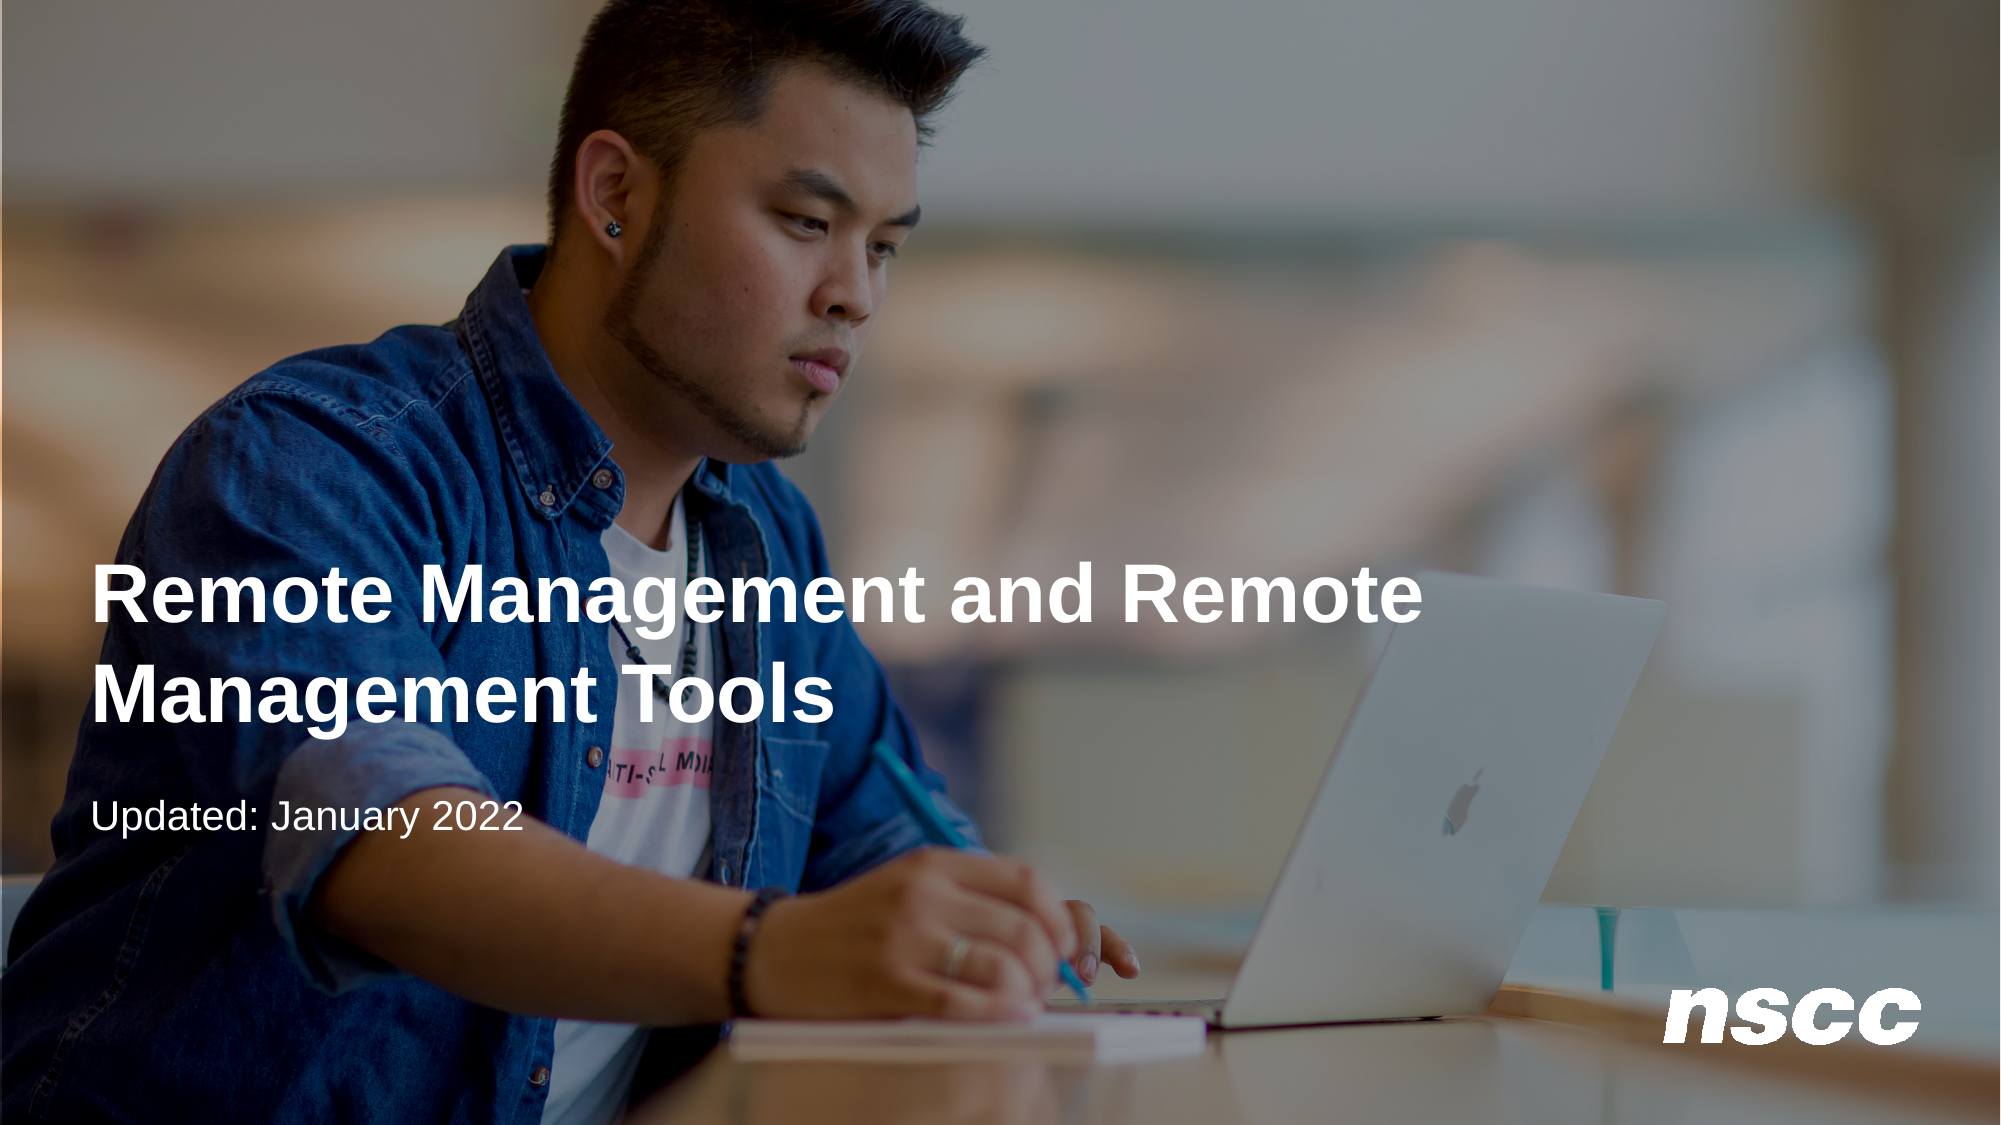

Remote Management and Remote Management Tools

Updated: January 2022